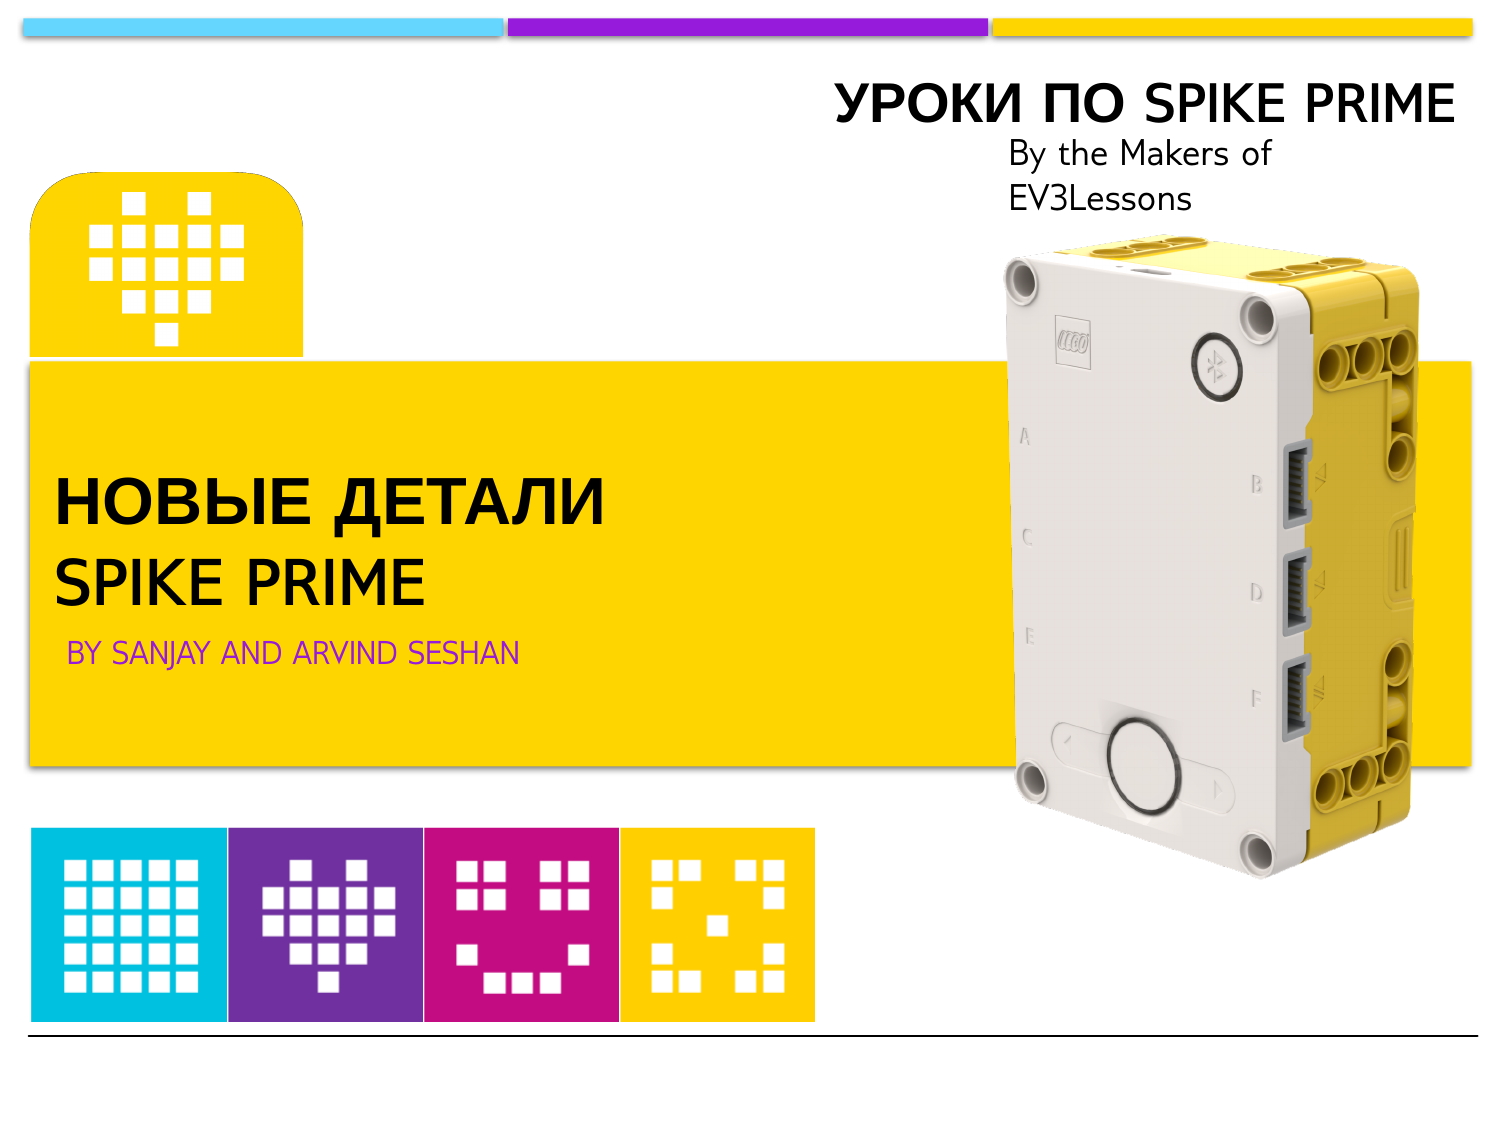

By the Makers of EV3Lessons

# НОВЫЕ ДЕТАЛИ Spike prime
By sanjay and Arvind Seshan